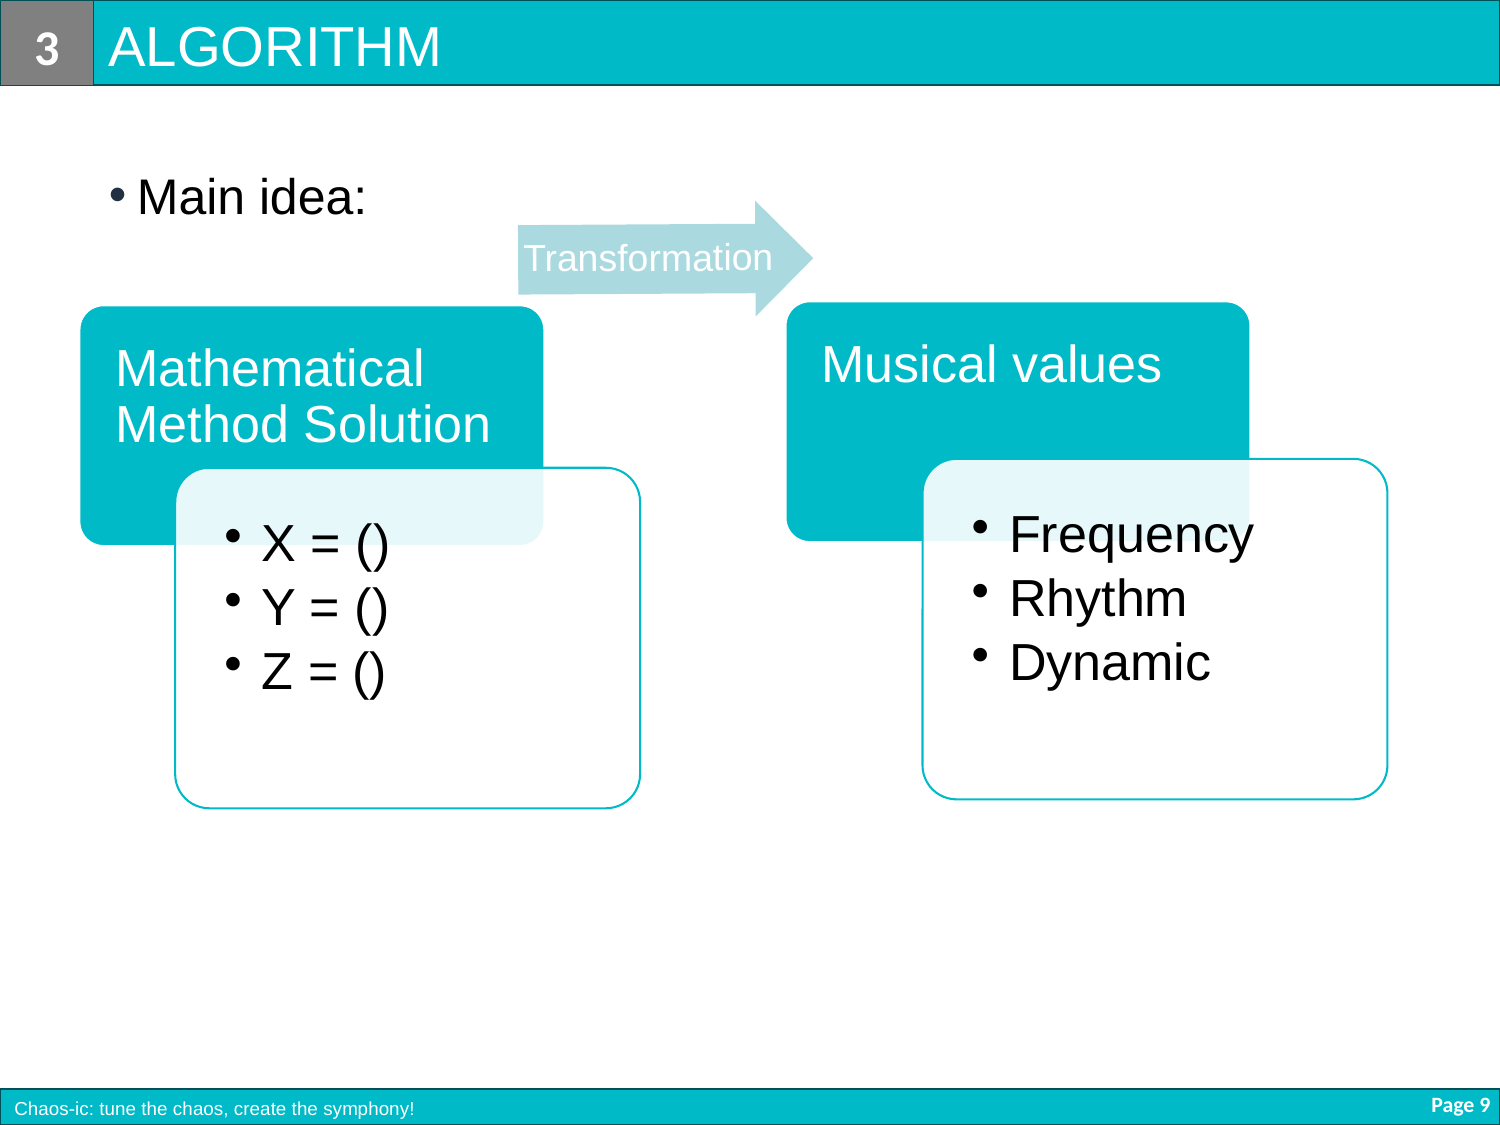

3
# ALGORITHM
Main idea:
Mathematical Method Solution
X = ()
Y = ()
Z = ()
Transformation
Musical values
Frequency
Rhythm
Dynamic